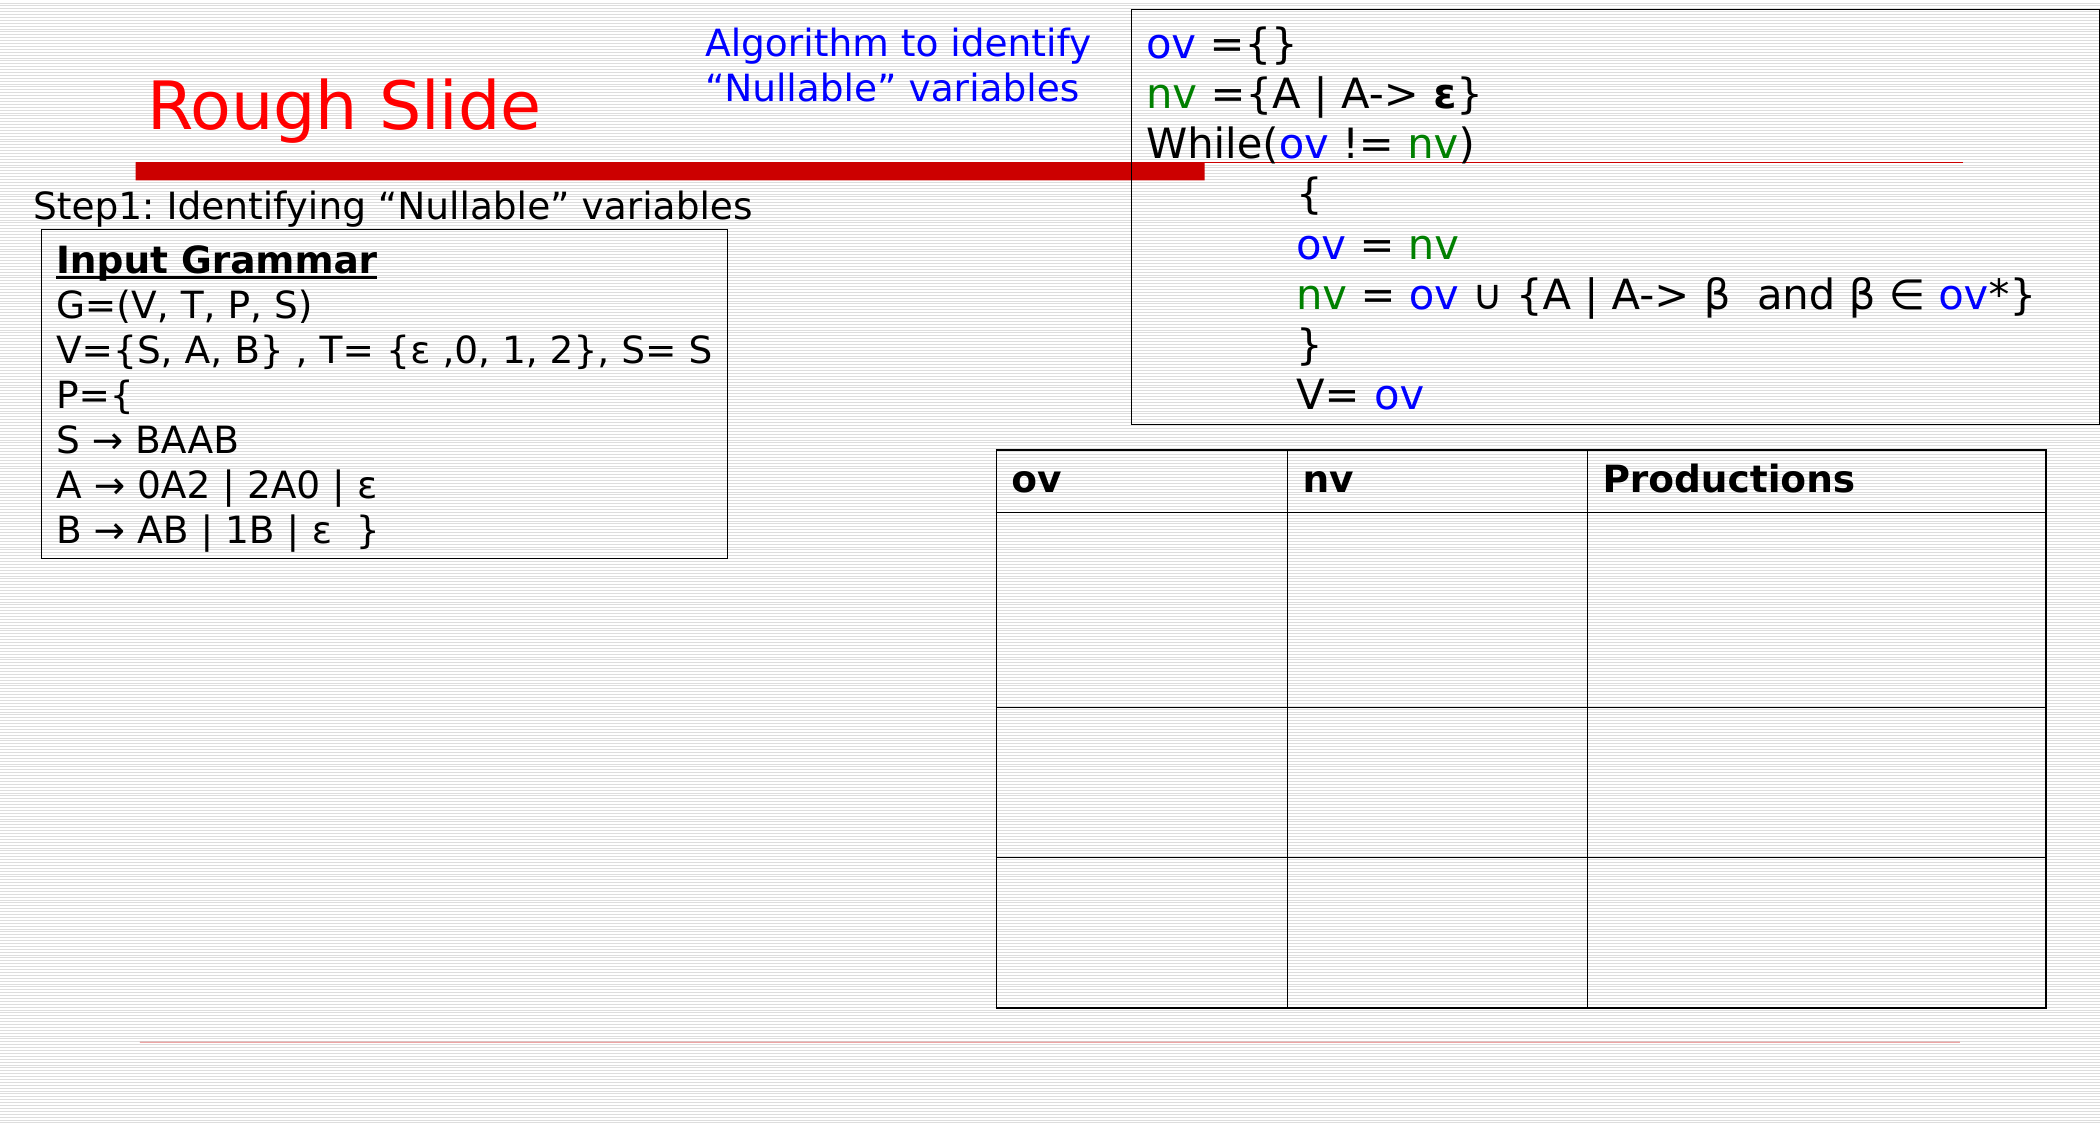

ov ={}
nv ={A | A-> ε}
While(ov != nv)
	{
	ov = nv
	nv = ov ∪ {A | A-> β  and β ∈ ov*}
	}
	V= ov
Algorithm to identify
“Nullable” variables
# Rough Slide
Step1: Identifying “Nullable” variables

Input Grammar
G=(V, T, P, S)
V={S, A, B} , T= {ε ,0, 1, 2}, S= S
P={
S → BAAB
A → 0A2 | 2A0 | ε
B → AB | 1B | ε  }
| ov | nv | Productions |
| --- | --- | --- |
|  |  |  |
|  |  |  |
|  |  |  |